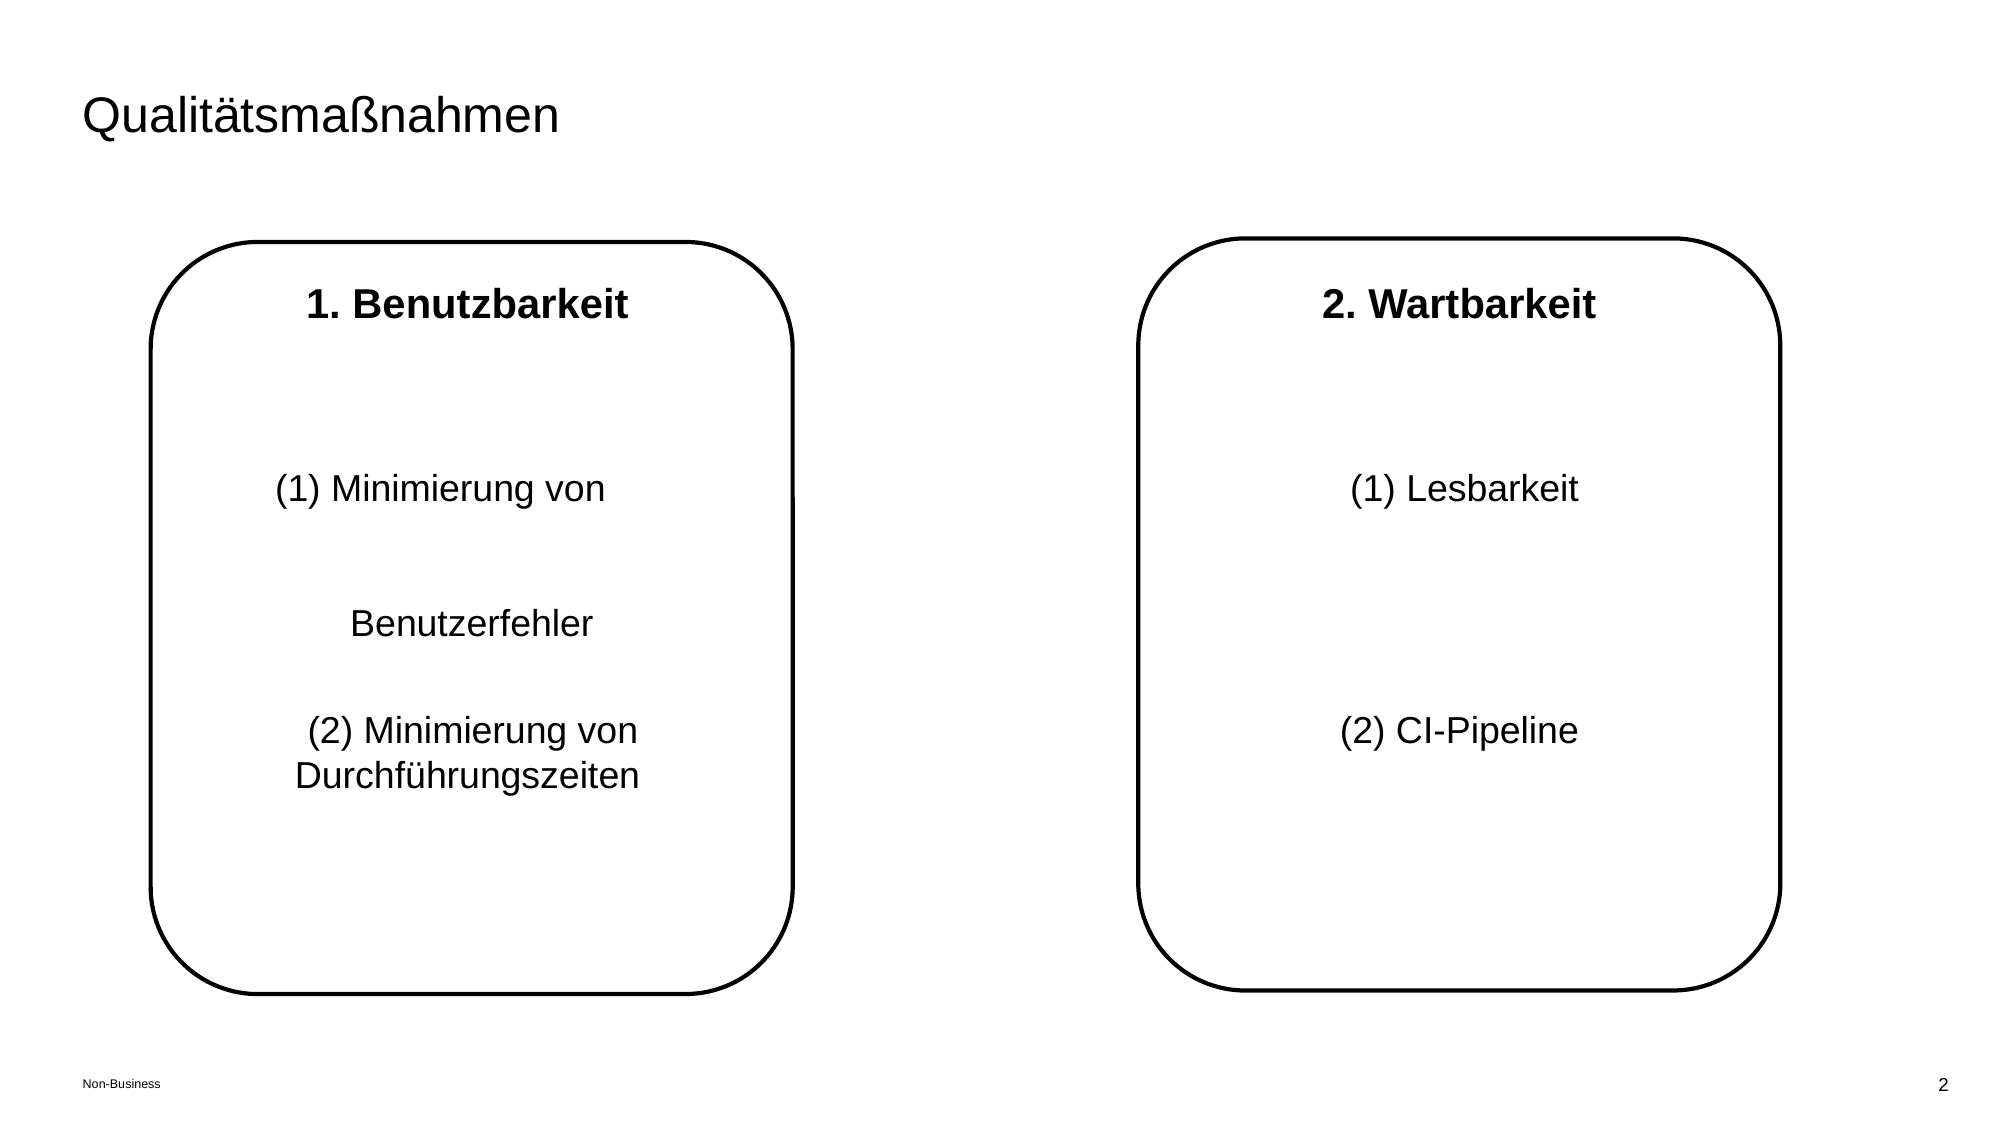

# Qualitätsmaßnahmen

1. Benutzbarkeit
2. Wartbarkeit
 (1) Minimierung von                                                                           Benutzerfehler
 (1) Lesbarkeit
 (2) Minimierung von Durchführungszeiten
(2) CI-Pipeline